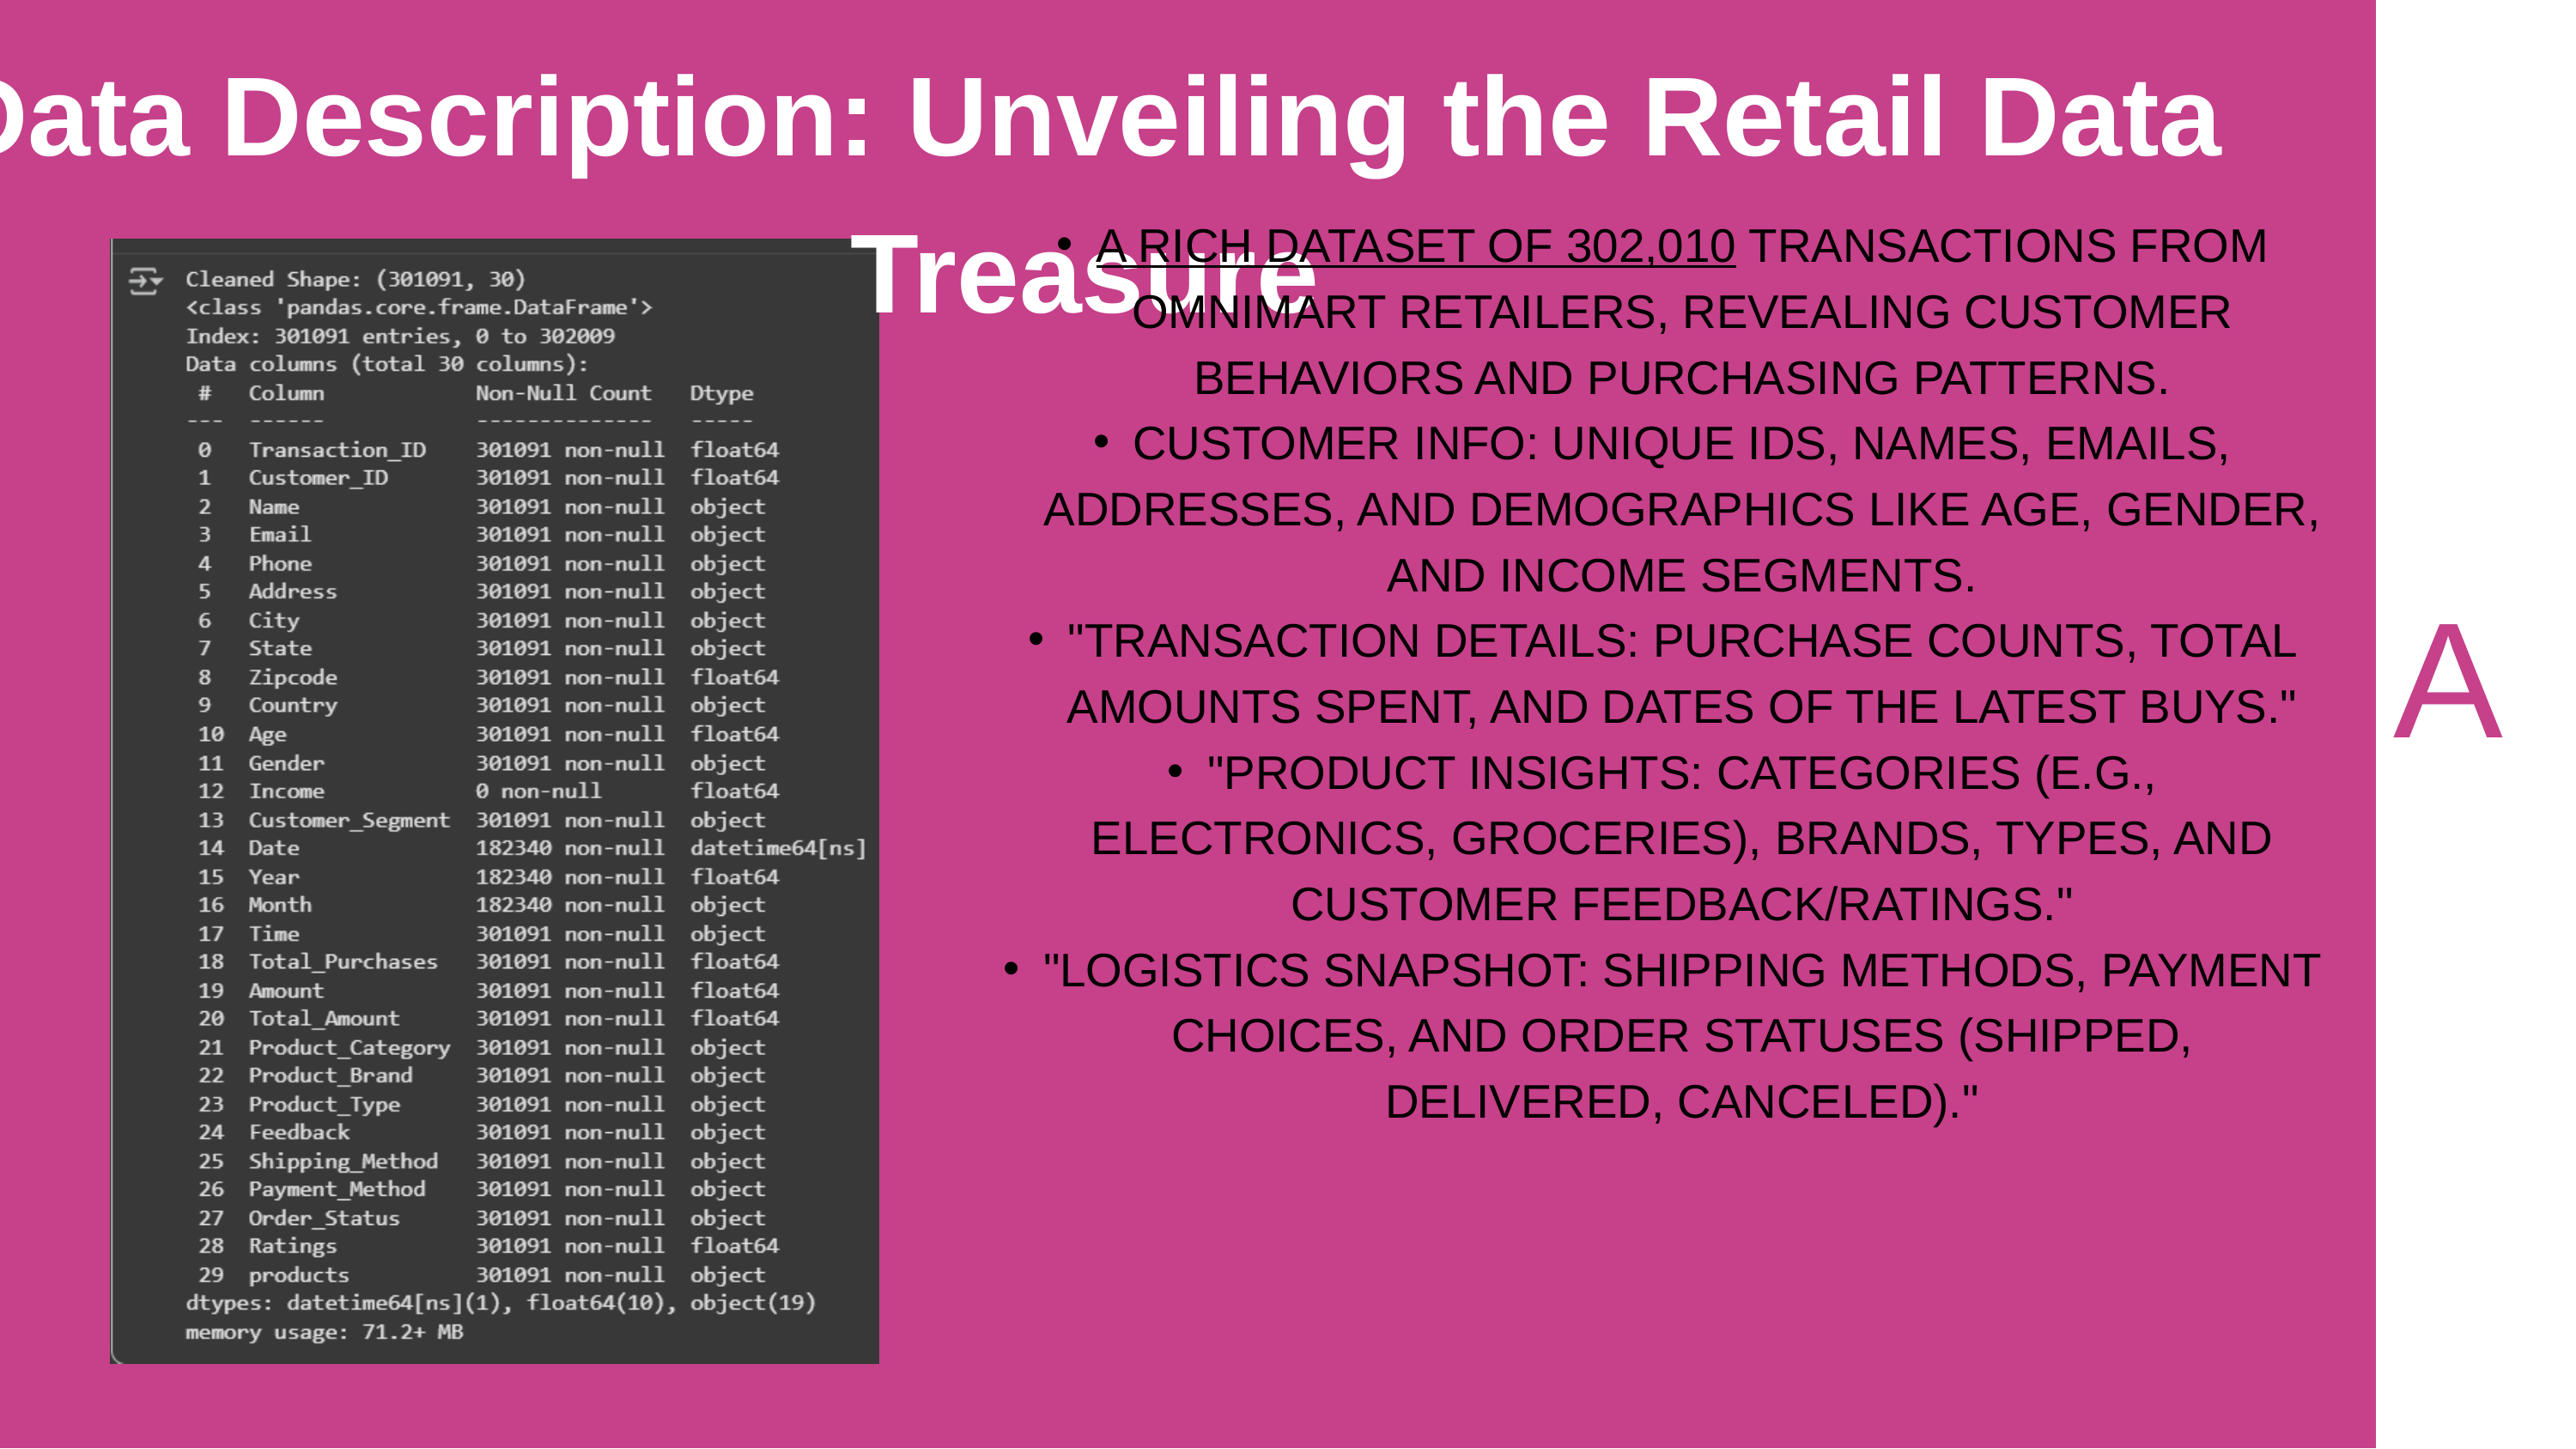

Data Description: Unveiling the Retail Data Treasure

A RICH DATASET OF 302,010 TRANSACTIONS FROM OMNIMART RETAILERS, REVEALING CUSTOMER BEHAVIORS AND PURCHASING PATTERNS.
CUSTOMER INFO: UNIQUE IDS, NAMES, EMAILS, ADDRESSES, AND DEMOGRAPHICS LIKE AGE, GENDER, AND INCOME SEGMENTS.
"TRANSACTION DETAILS: PURCHASE COUNTS, TOTAL AMOUNTS SPENT, AND DATES OF THE LATEST BUYS."
"PRODUCT INSIGHTS: CATEGORIES (E.G., ELECTRONICS, GROCERIES), BRANDS, TYPES, AND CUSTOMER FEEDBACK/RATINGS."
"LOGISTICS SNAPSHOT: SHIPPING METHODS, PAYMENT CHOICES, AND ORDER STATUSES (SHIPPED, DELIVERED, CANCELED)."

A
3